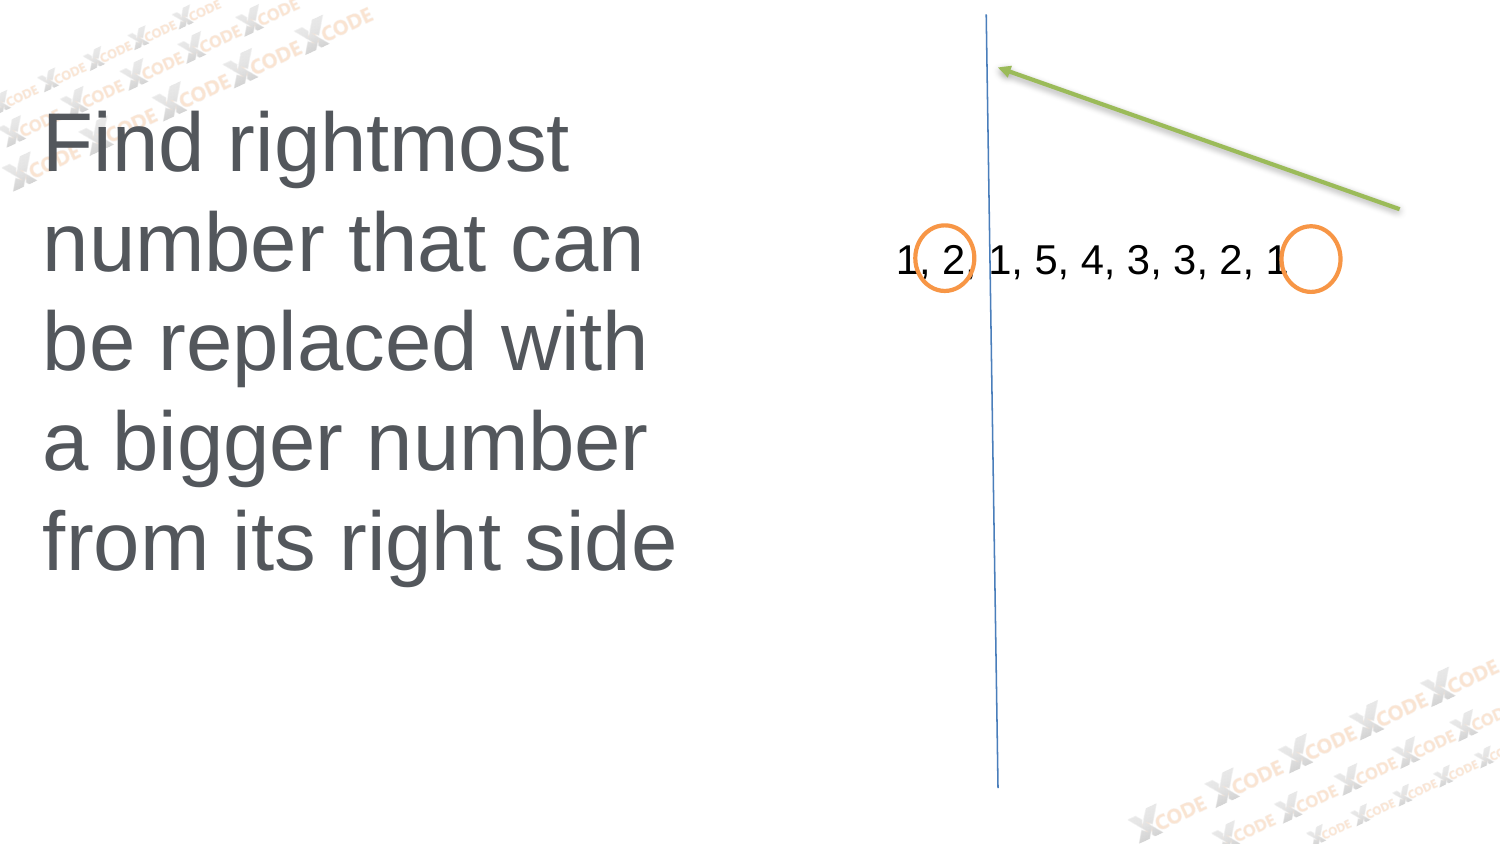

Find rightmost number that can be replaced with a bigger number from its right side
1, 2, 1, 5, 4, 3, 3, 2, 1